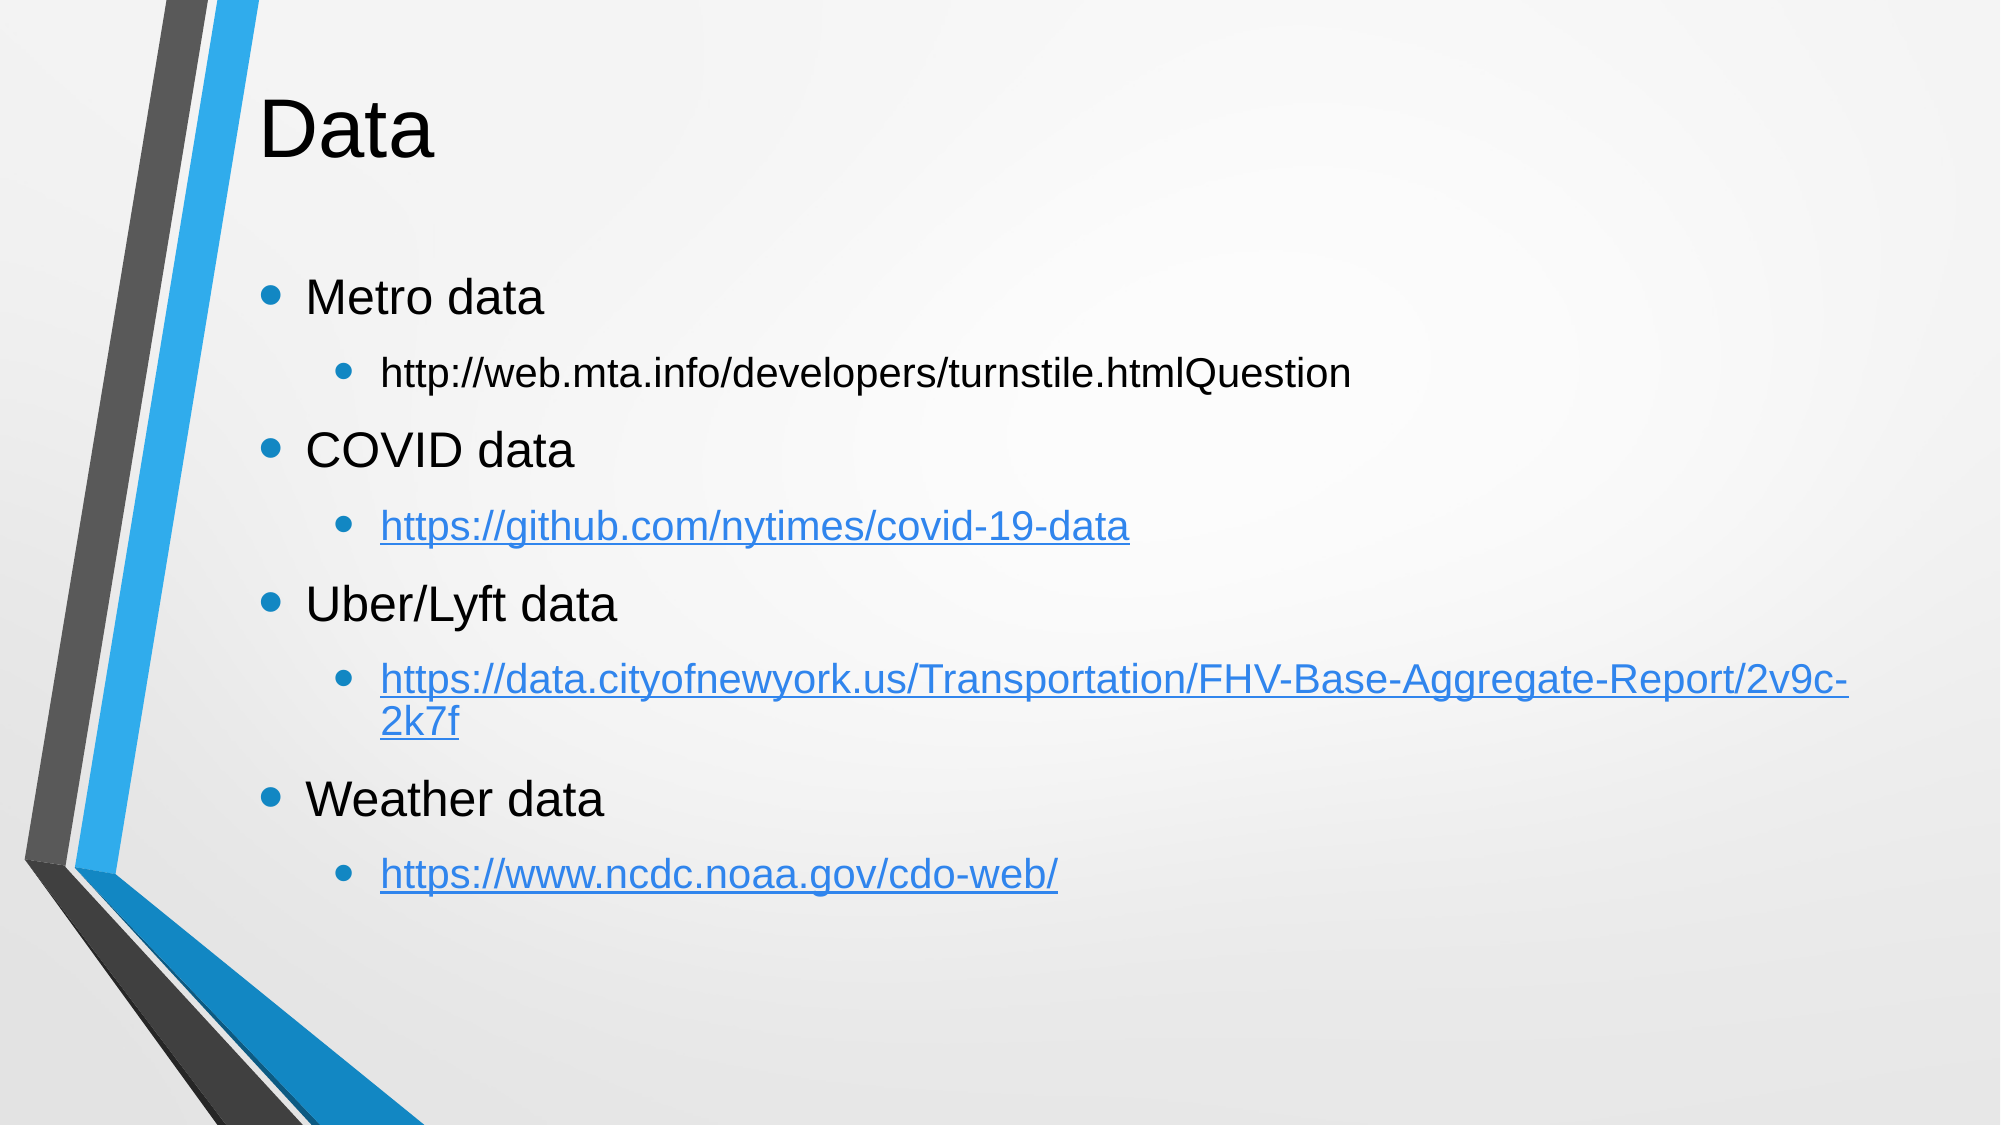

# Data
Metro data
http://web.mta.info/developers/turnstile.htmlQuestion
COVID data
https://github.com/nytimes/covid-19-data
Uber/Lyft data
https://data.cityofnewyork.us/Transportation/FHV-Base-Aggregate-Report/2v9c-2k7f
Weather data
https://www.ncdc.noaa.gov/cdo-web/